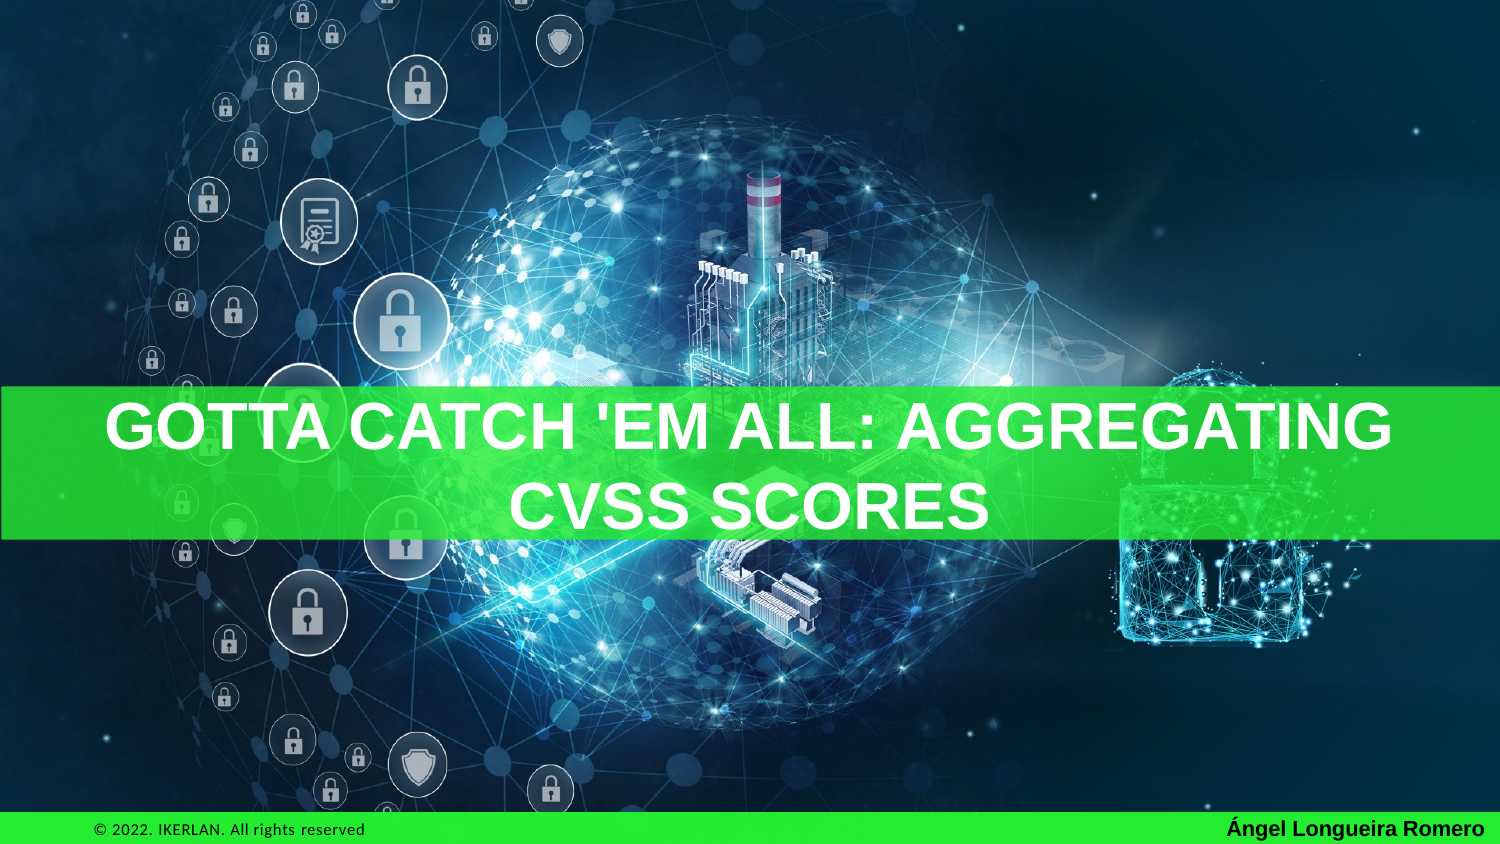

# Gotta Catch 'em All: Aggregating CVSS Scores
Ángel Longueira Romero